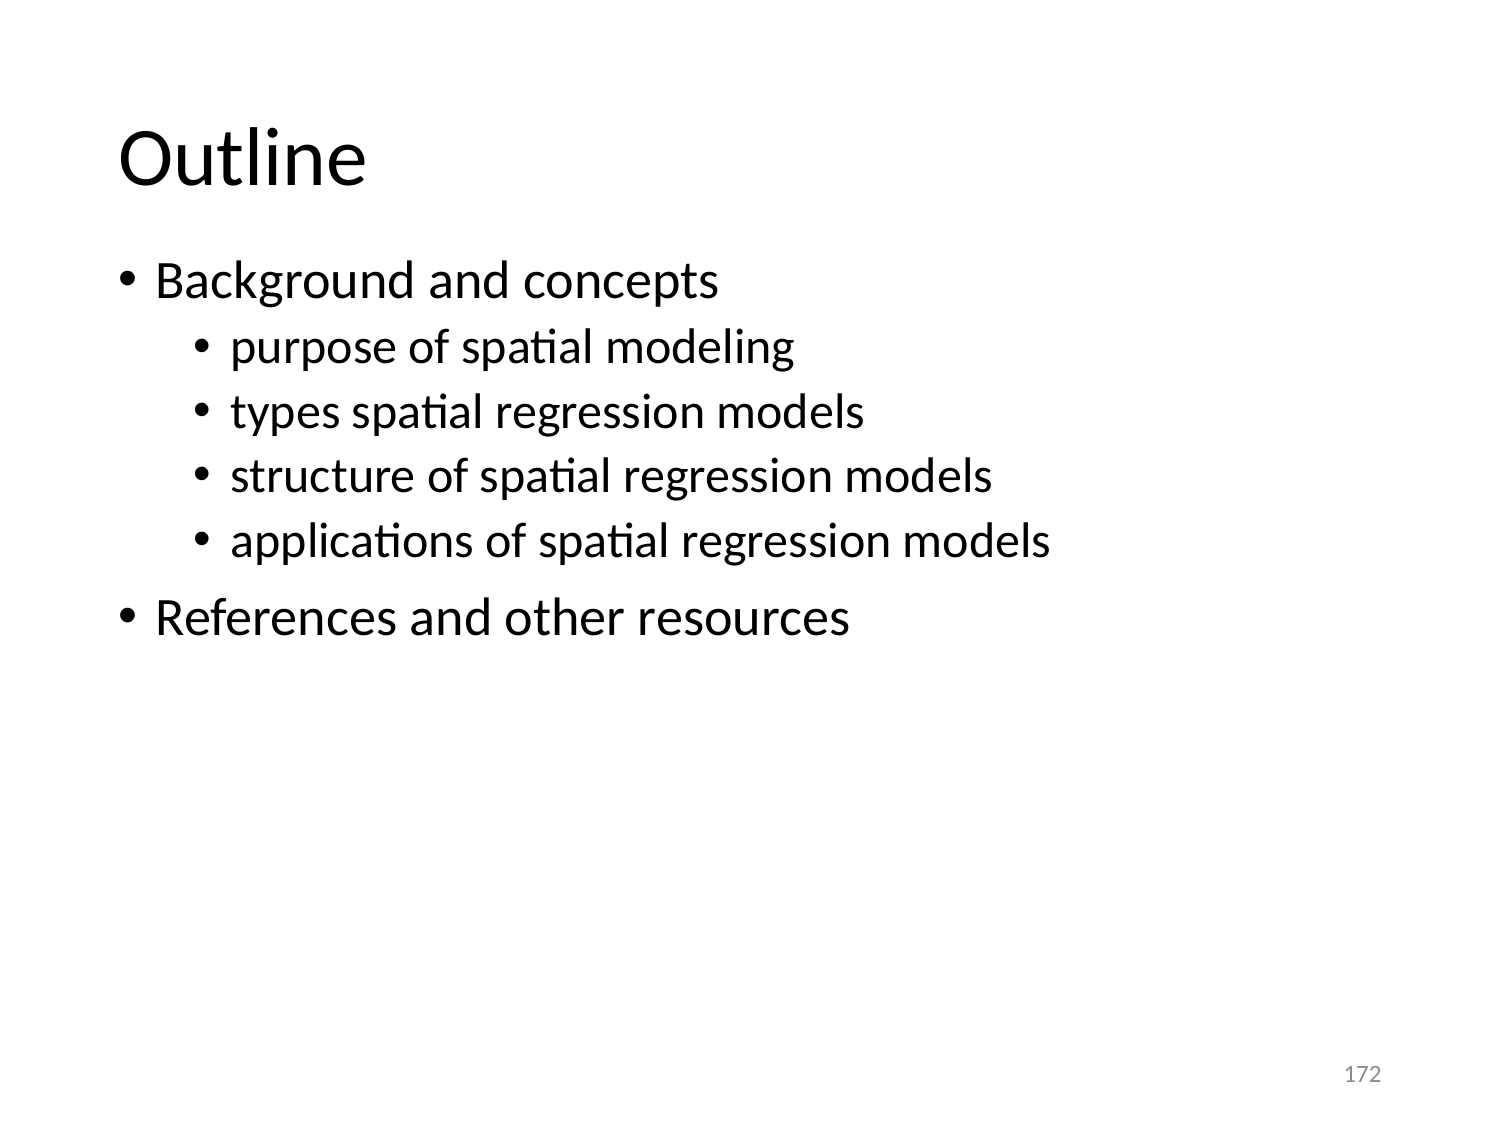

# Outline
Background and concepts
purpose of spatial modeling
types spatial regression models
structure of spatial regression models
applications of spatial regression models
References and other resources
172